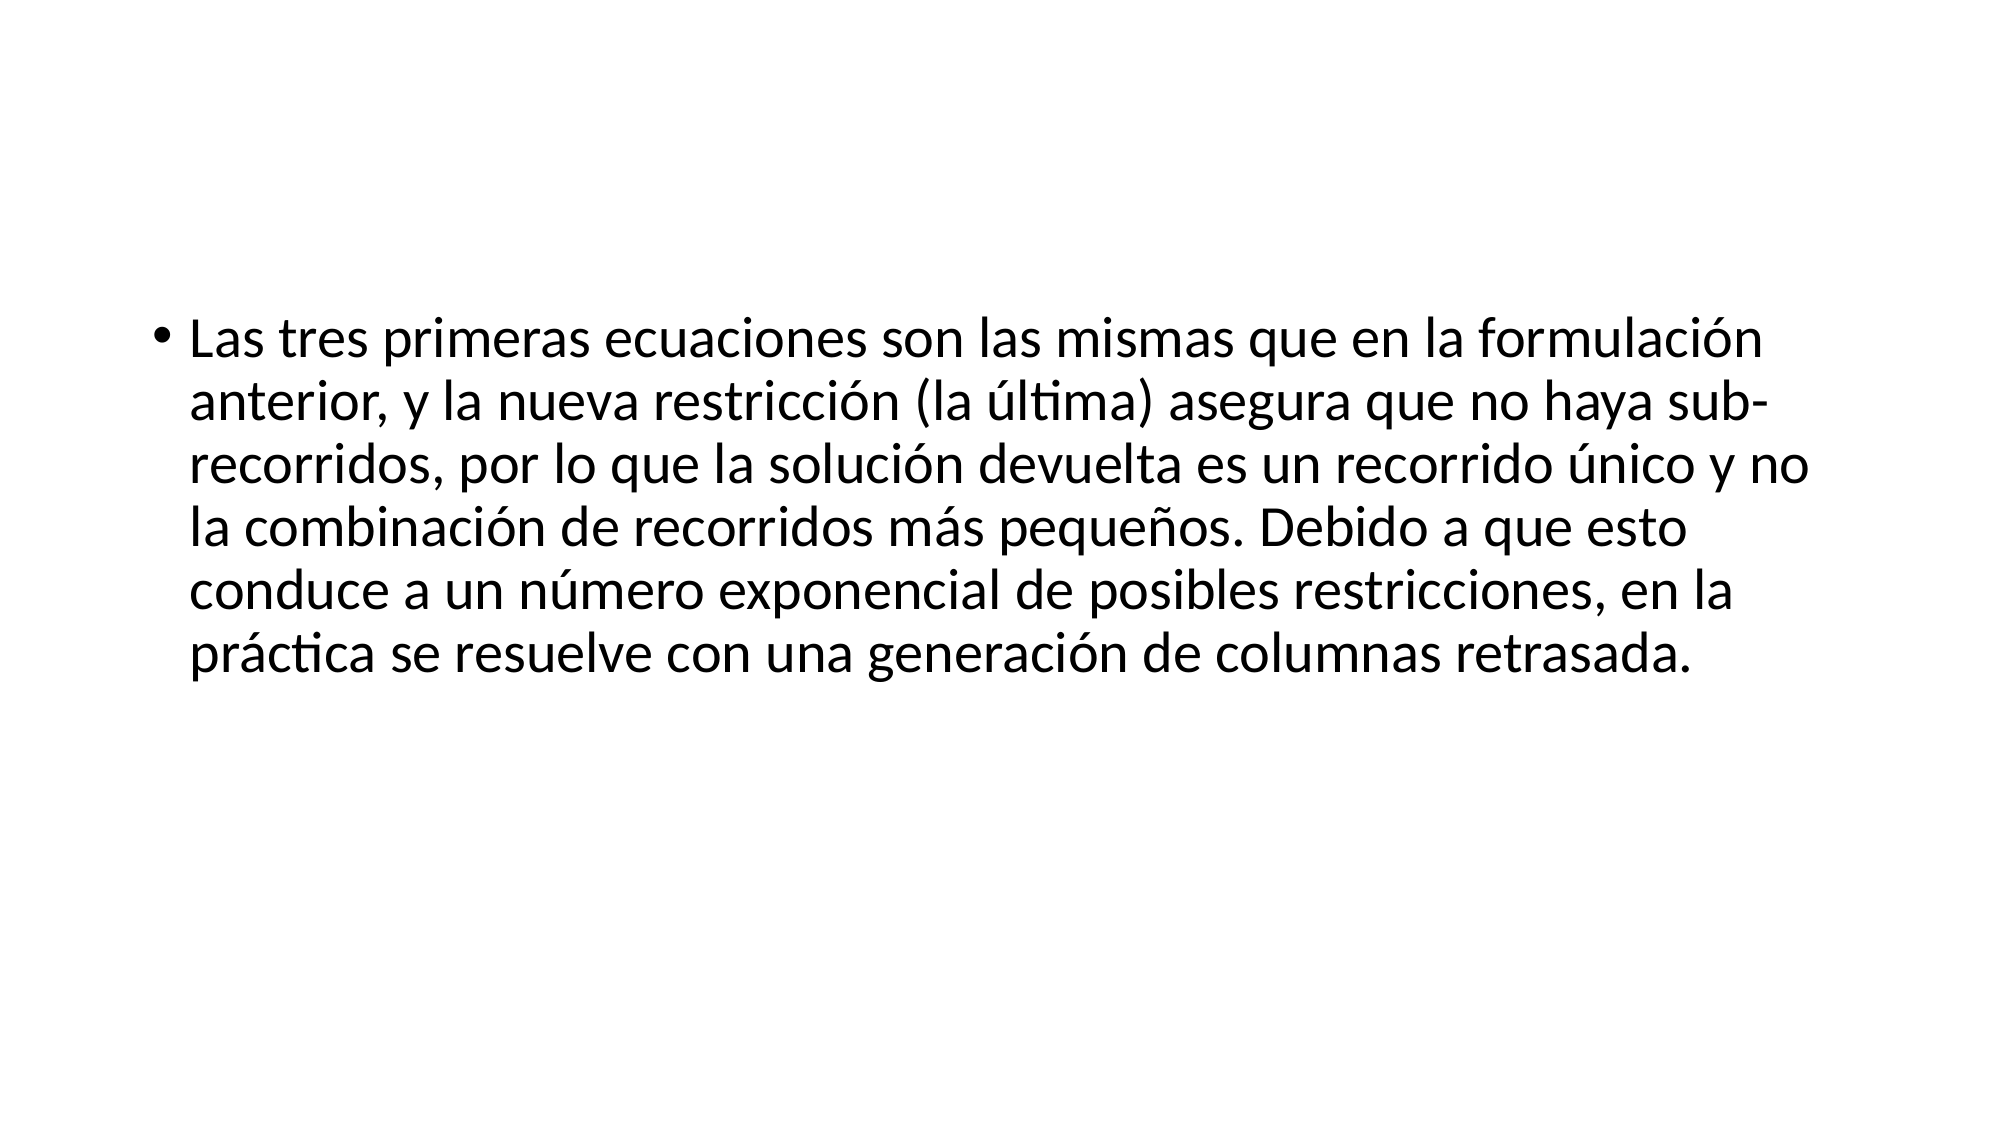

#
Las tres primeras ecuaciones son las mismas que en la formulación anterior, y la nueva restricción (la última) asegura que no haya sub-recorridos, por lo que la solución devuelta es un recorrido único y no la combinación de recorridos más pequeños. Debido a que esto conduce a un número exponencial de posibles restricciones, en la práctica se resuelve con una generación de columnas retrasada.